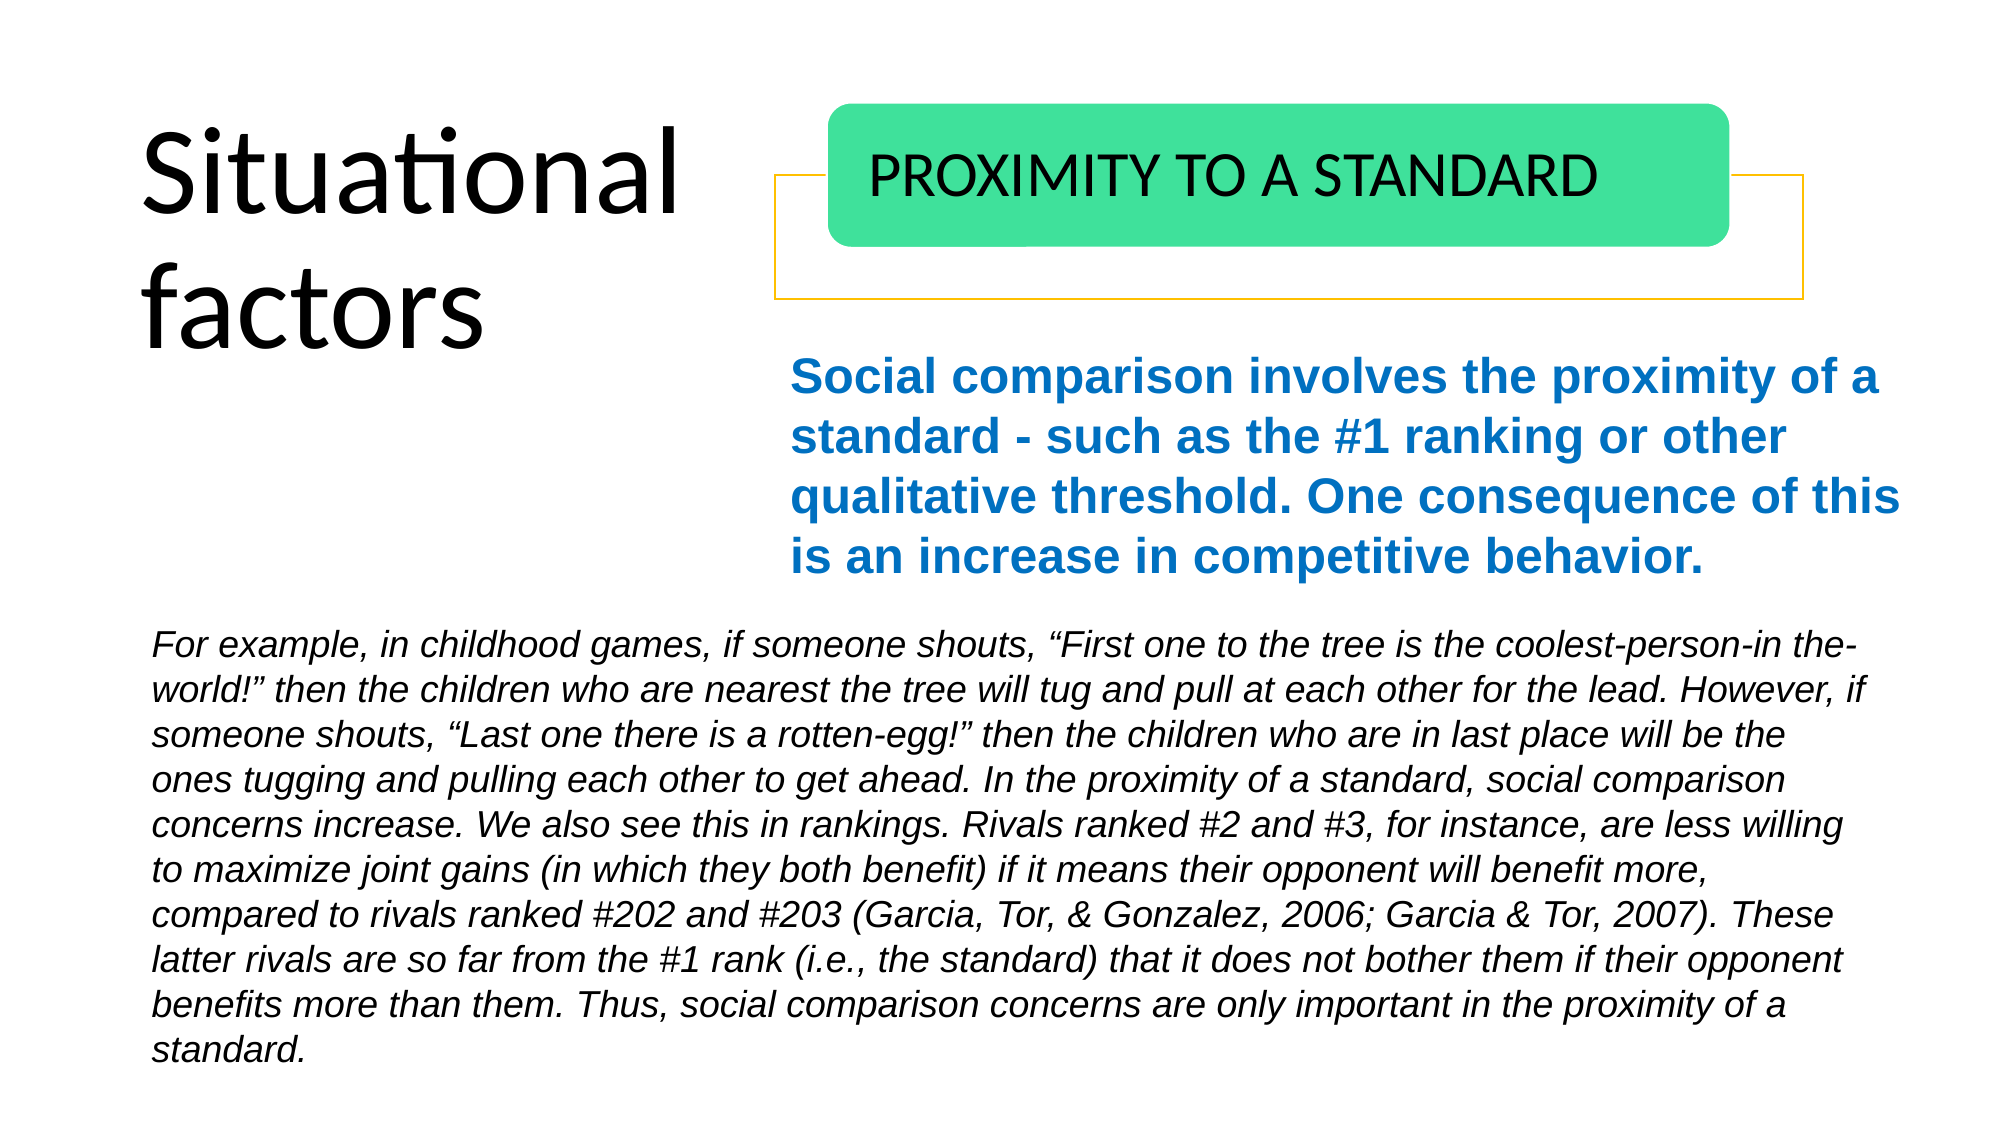

# Situational factors
PROXIMITY TO A STANDARD
Social comparison involves the proximity of a standard - such as the #1 ranking or other qualitative threshold. One consequence of this is an increase in competitive behavior.
For example, in childhood games, if someone shouts, “First one to the tree is the coolest-person-in the-world!” then the children who are nearest the tree will tug and pull at each other for the lead. However, if someone shouts, “Last one there is a rotten-egg!” then the children who are in last place will be the ones tugging and pulling each other to get ahead. In the proximity of a standard, social comparison concerns increase. We also see this in rankings. Rivals ranked #2 and #3, for instance, are less willing to maximize joint gains (in which they both benefit) if it means their opponent will benefit more, compared to rivals ranked #202 and #203 (Garcia, Tor, & Gonzalez, 2006; Garcia & Tor, 2007). These latter rivals are so far from the #1 rank (i.e., the standard) that it does not bother them if their opponent benefits more than them. Thus, social comparison concerns are only important in the proximity of a standard.